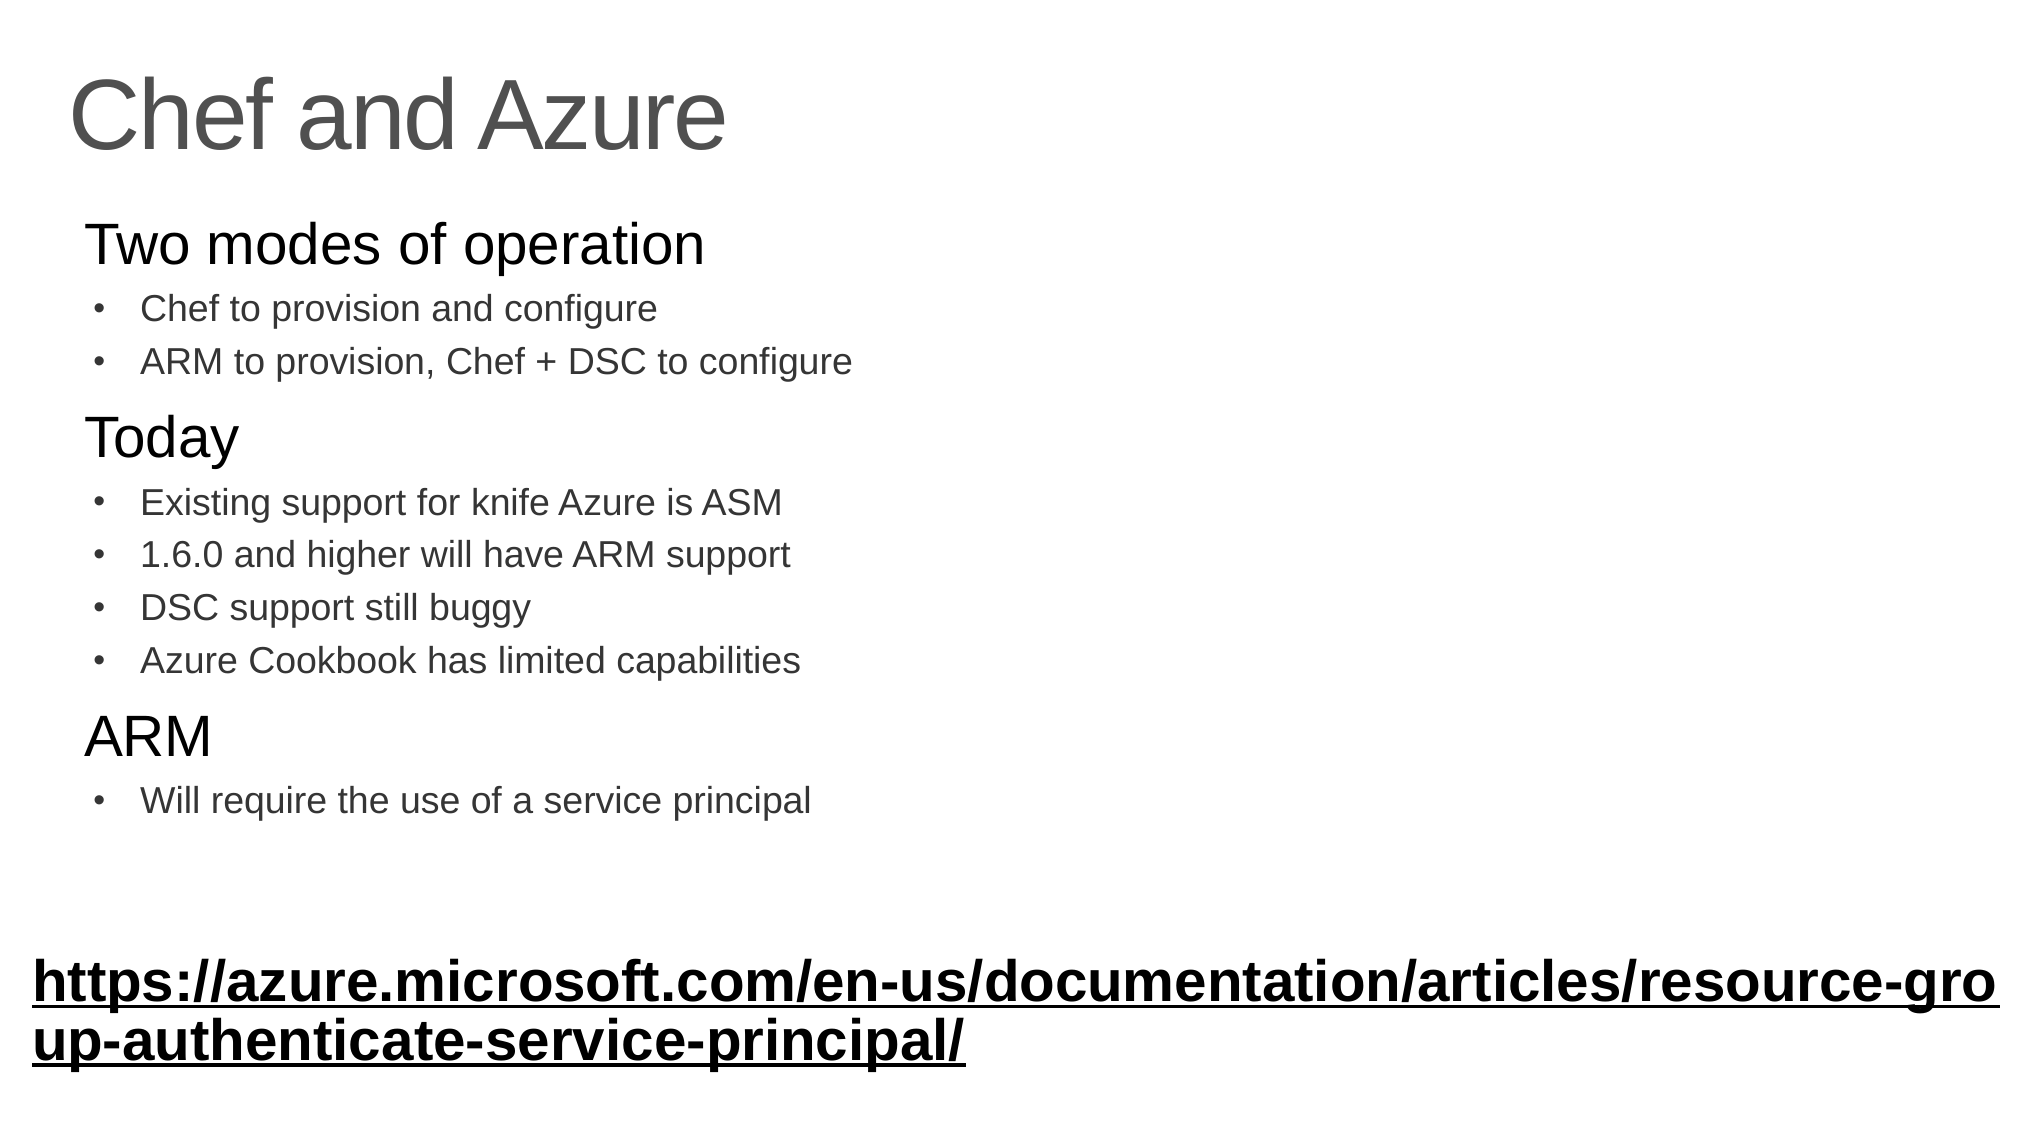

# Chef and Azure
Two modes of operation
Chef to provision and configure
ARM to provision, Chef + DSC to configure
Today
Existing support for knife Azure is ASM
1.6.0 and higher will have ARM support
DSC support still buggy
Azure Cookbook has limited capabilities
ARM
Will require the use of a service principal
https://azure.microsoft.com/en-us/documentation/articles/resource-group-authenticate-service-principal/